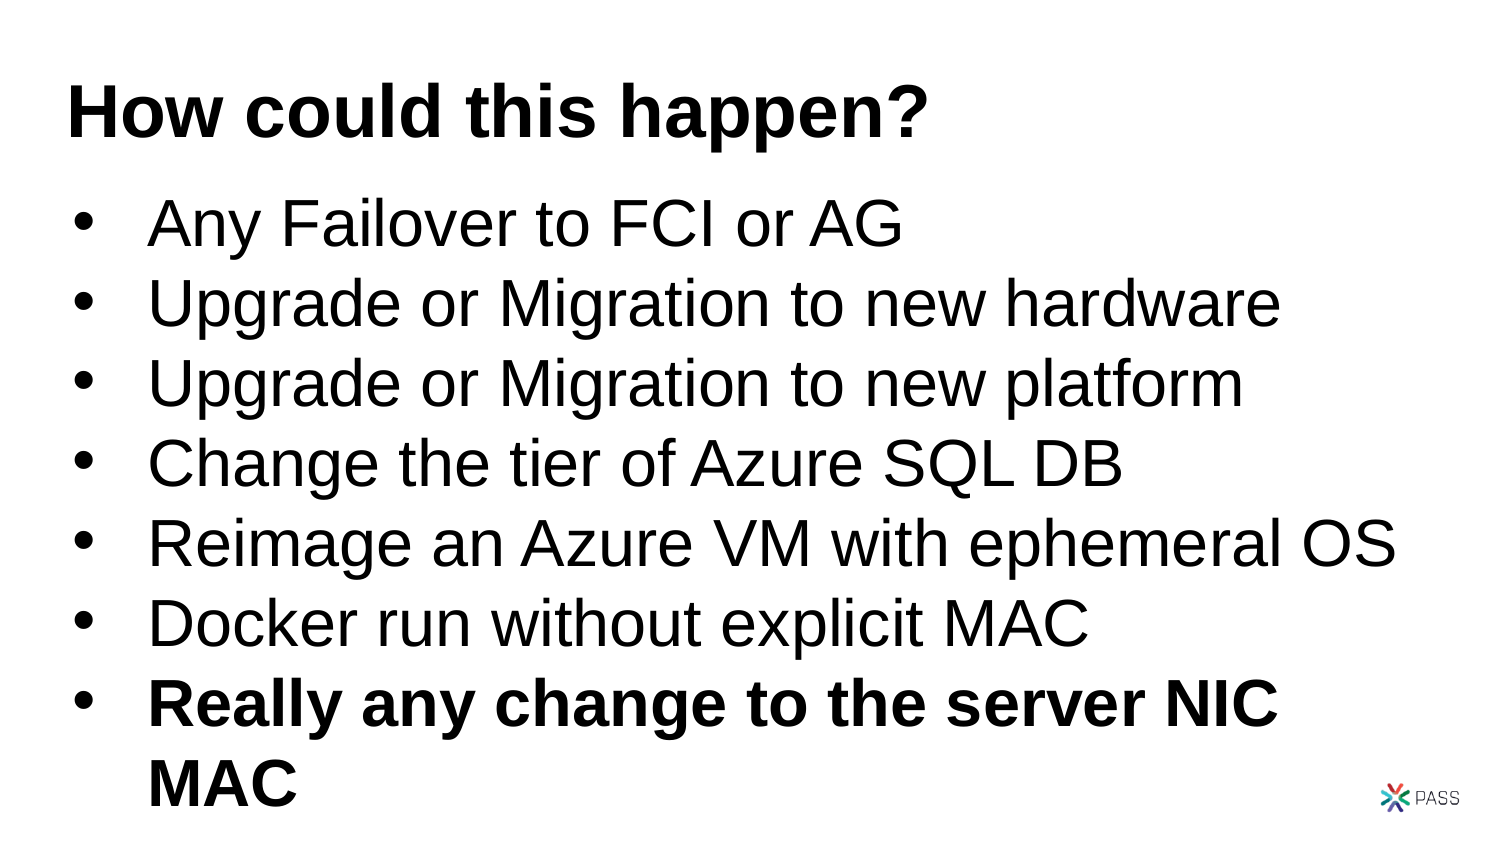

# How could this happen?
Any Failover to FCI or AG
Upgrade or Migration to new hardware
Upgrade or Migration to new platform
Change the tier of Azure SQL DB
Reimage an Azure VM with ephemeral OS
Docker run without explicit MAC
Really any change to the server NIC MAC